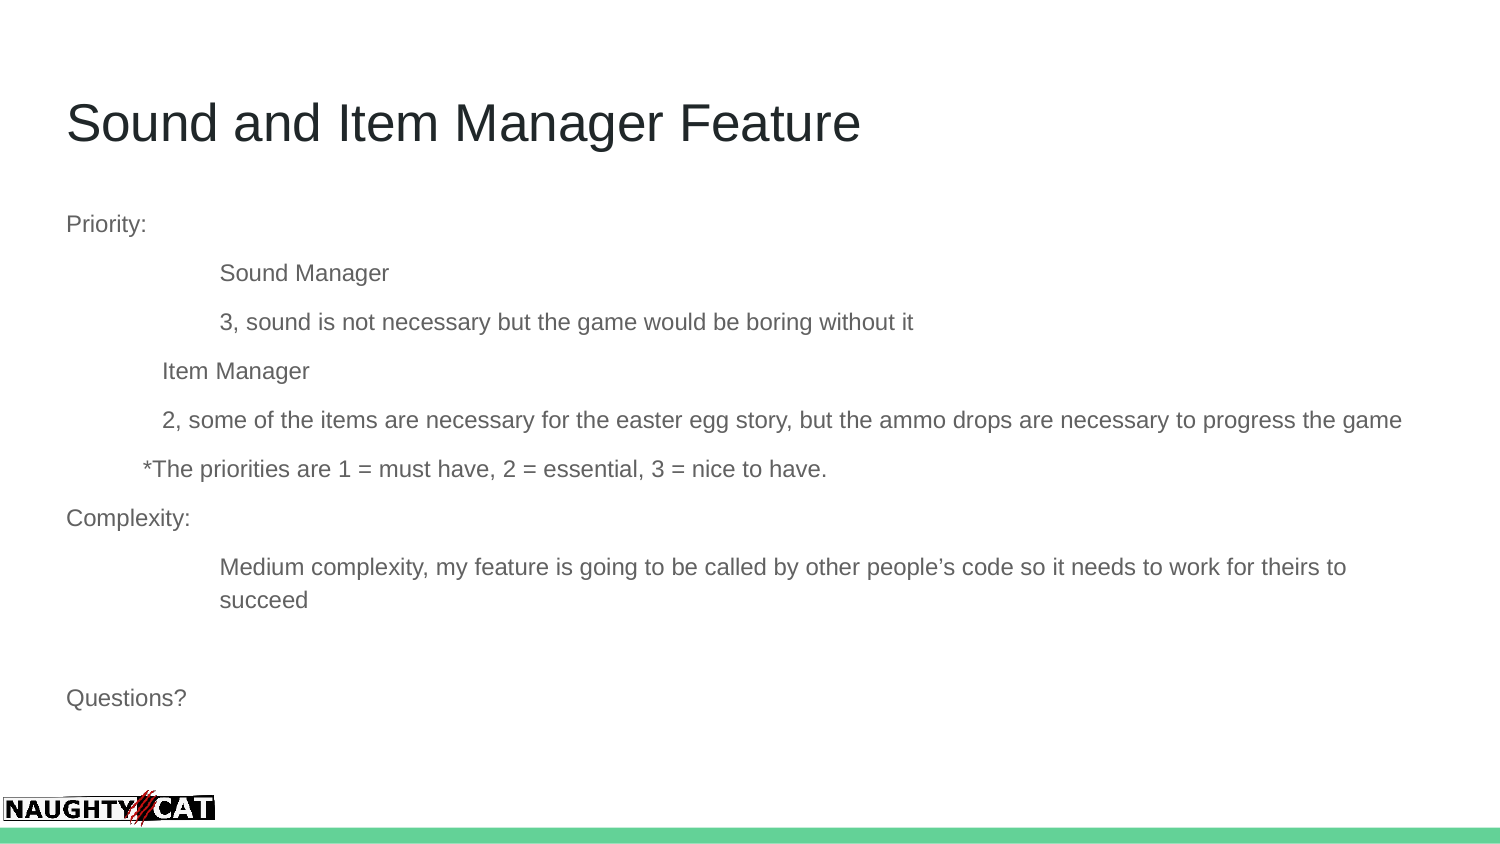

# Sound and Item Manager Feature
Priority:
Sound Manager
	3, sound is not necessary but the game would be boring without it
		Item Manager
			2, some of the items are necessary for the easter egg story, but the ammo drops are necessary to progress the game
*The priorities are 1 = must have, 2 = essential, 3 = nice to have.
Complexity:
Medium complexity, my feature is going to be called by other people’s code so it needs to work for theirs to succeed

Questions?